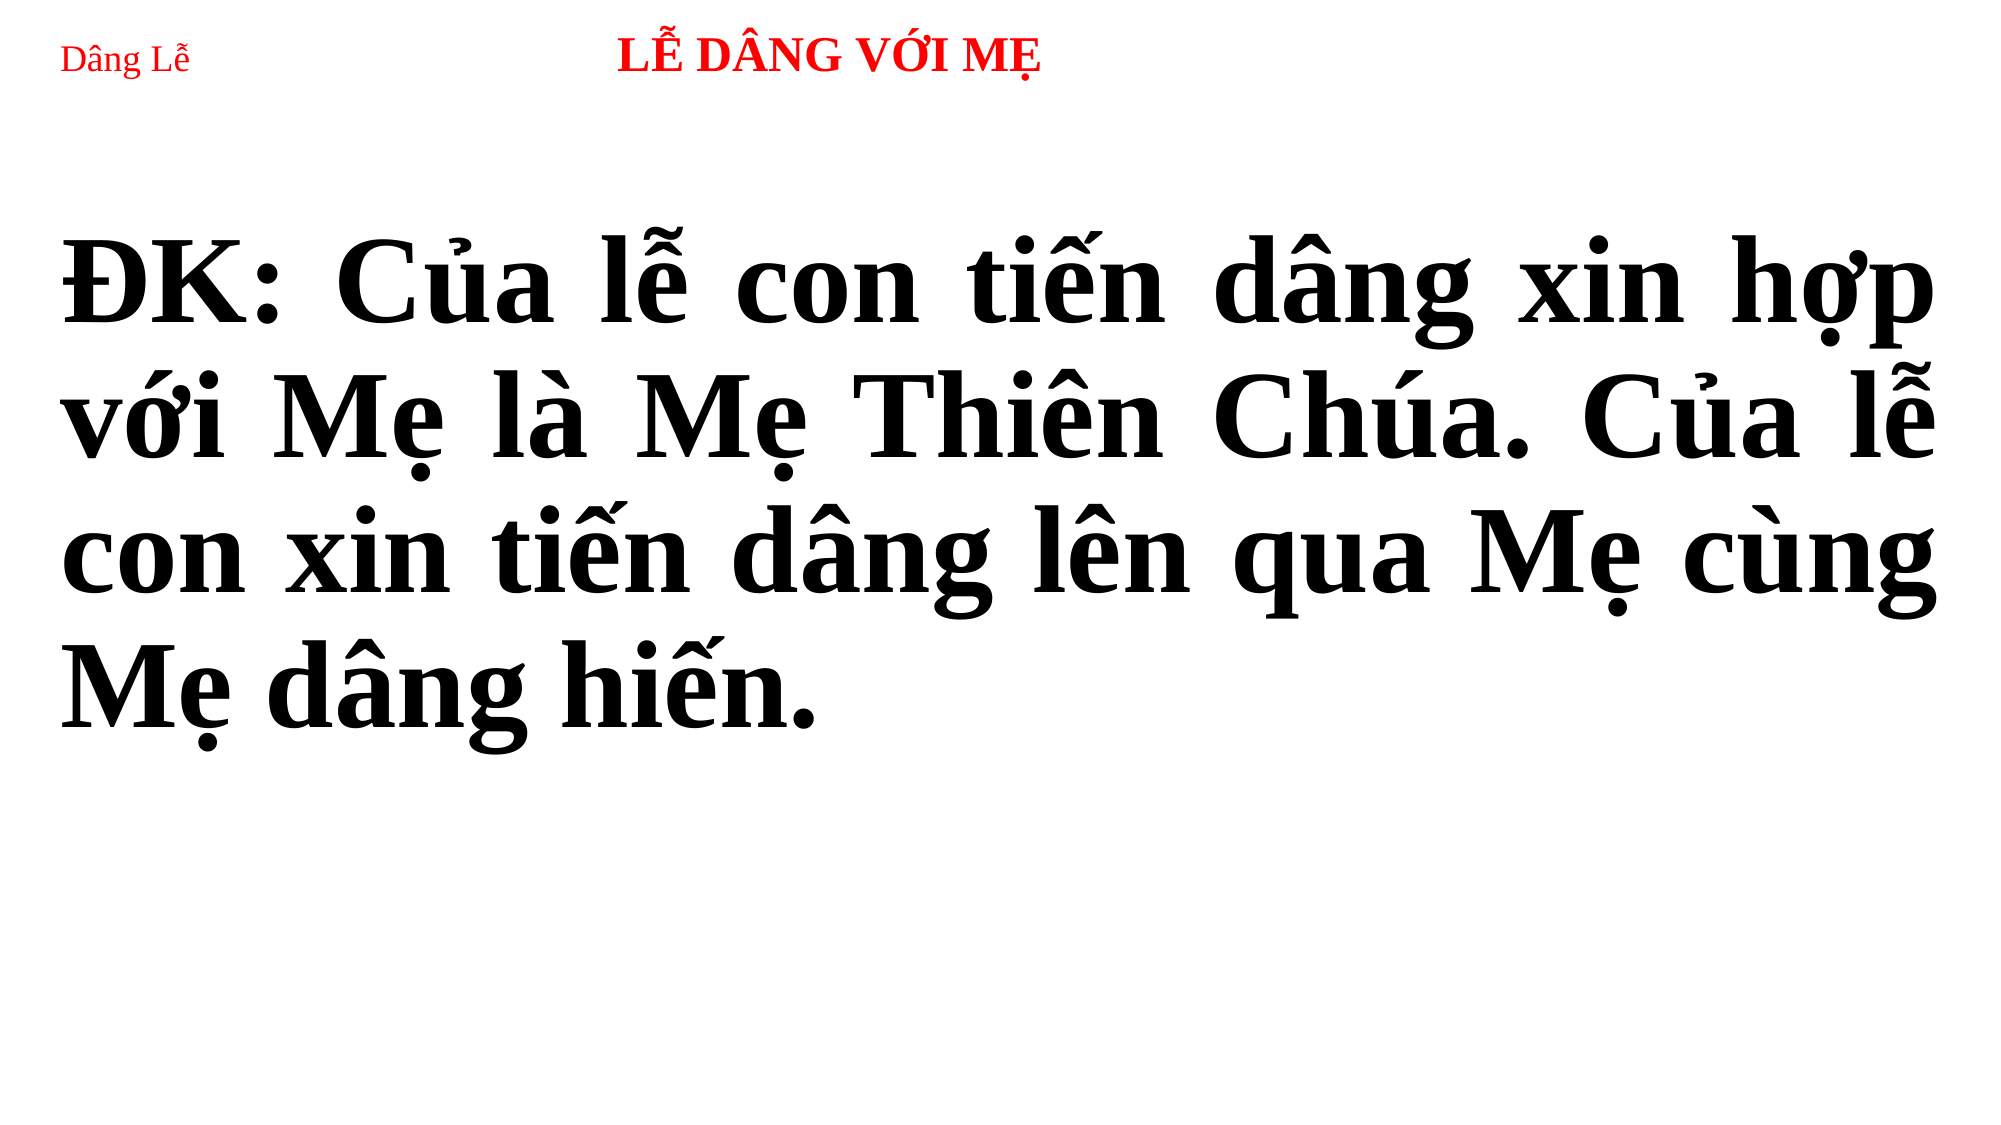

# Dâng Lễ                                             LỄ DÂNG VỚI MẸ
ĐK: Của lễ con tiến dâng xin hợp với Mẹ là Mẹ Thiên Chúa. Của lễ con xin tiến dâng lên qua Mẹ cùng Mẹ dâng hiến.